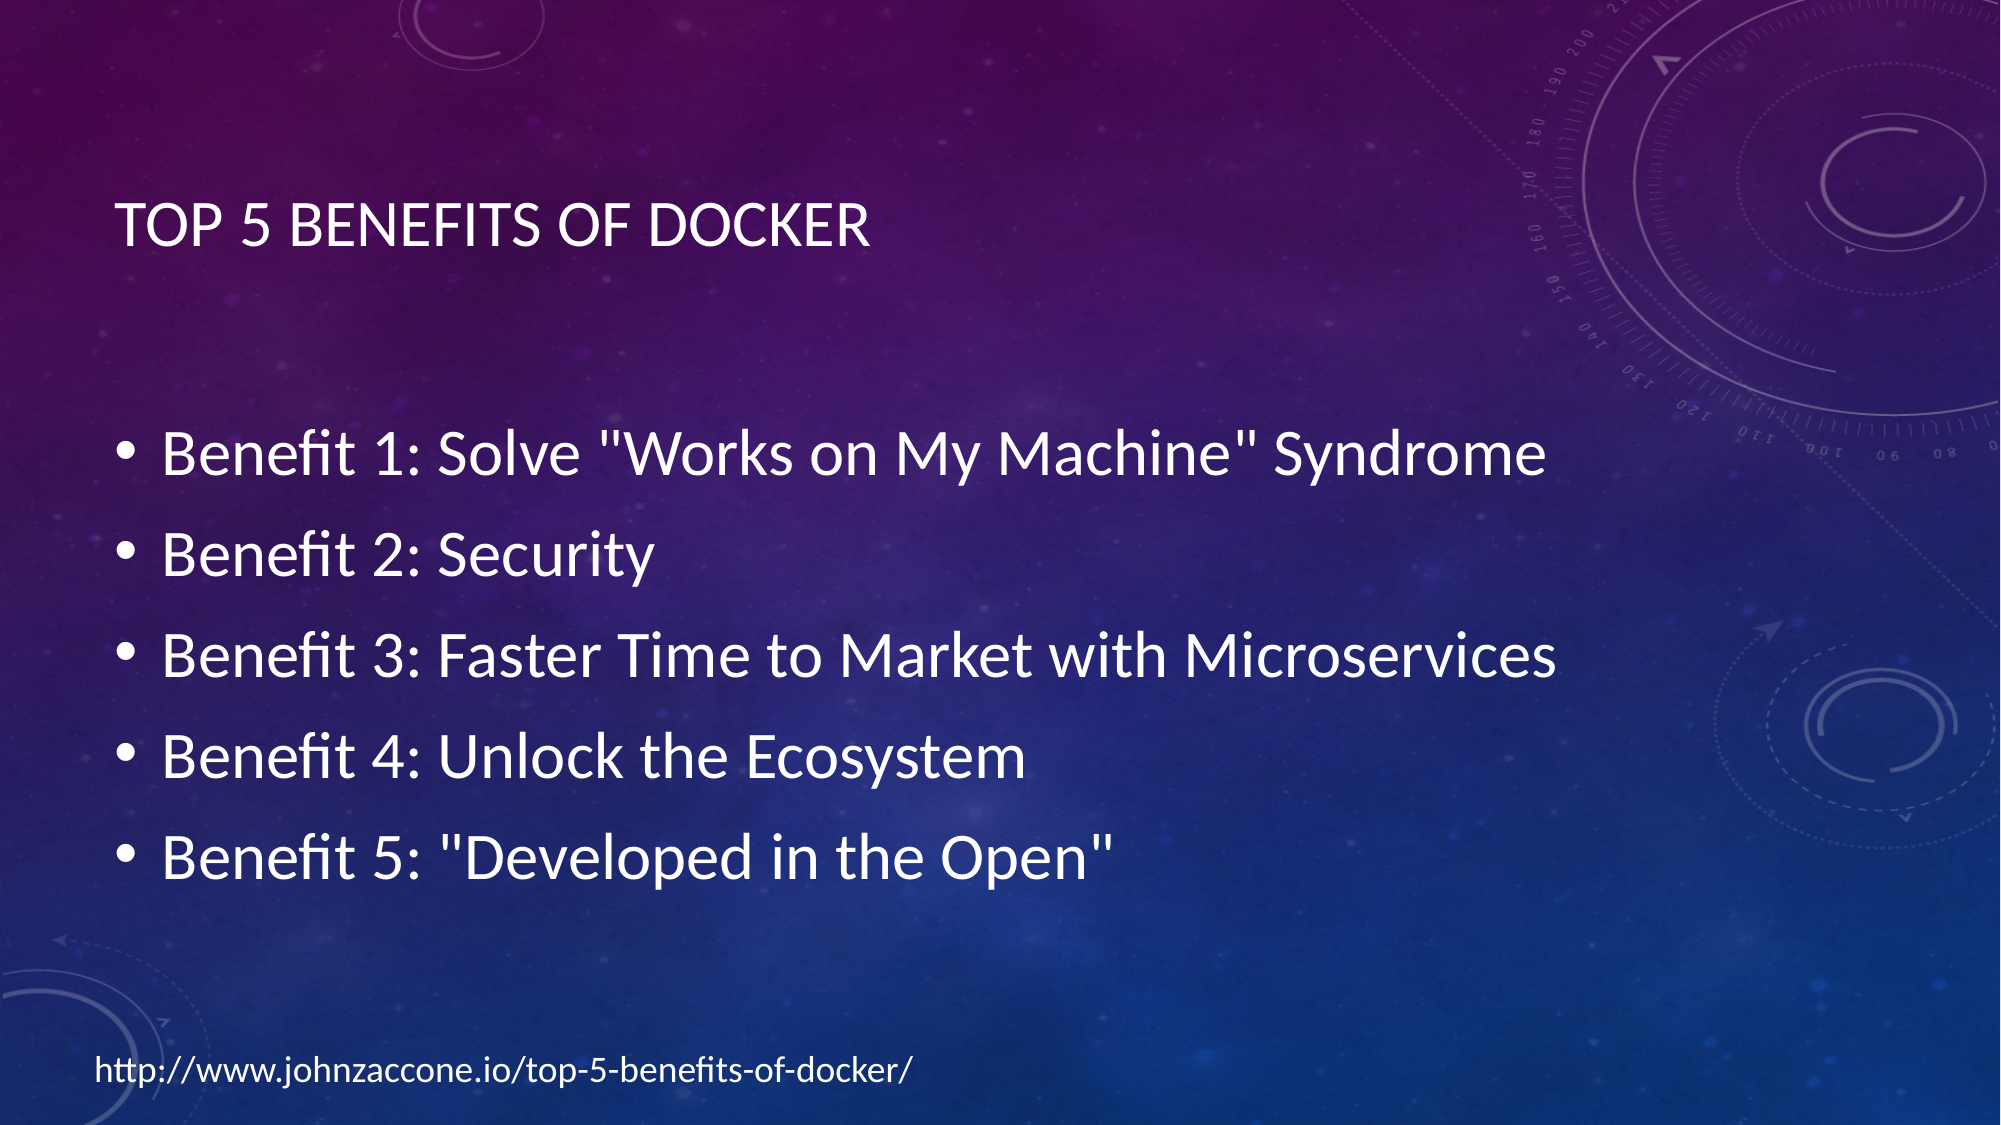

# Top 5 Benefits of Docker
Benefit 1: Solve "Works on My Machine" Syndrome
Benefit 2: Security
Benefit 3: Faster Time to Market with Microservices
Benefit 4: Unlock the Ecosystem
Benefit 5: "Developed in the Open"
http://www.johnzaccone.io/top-5-benefits-of-docker/